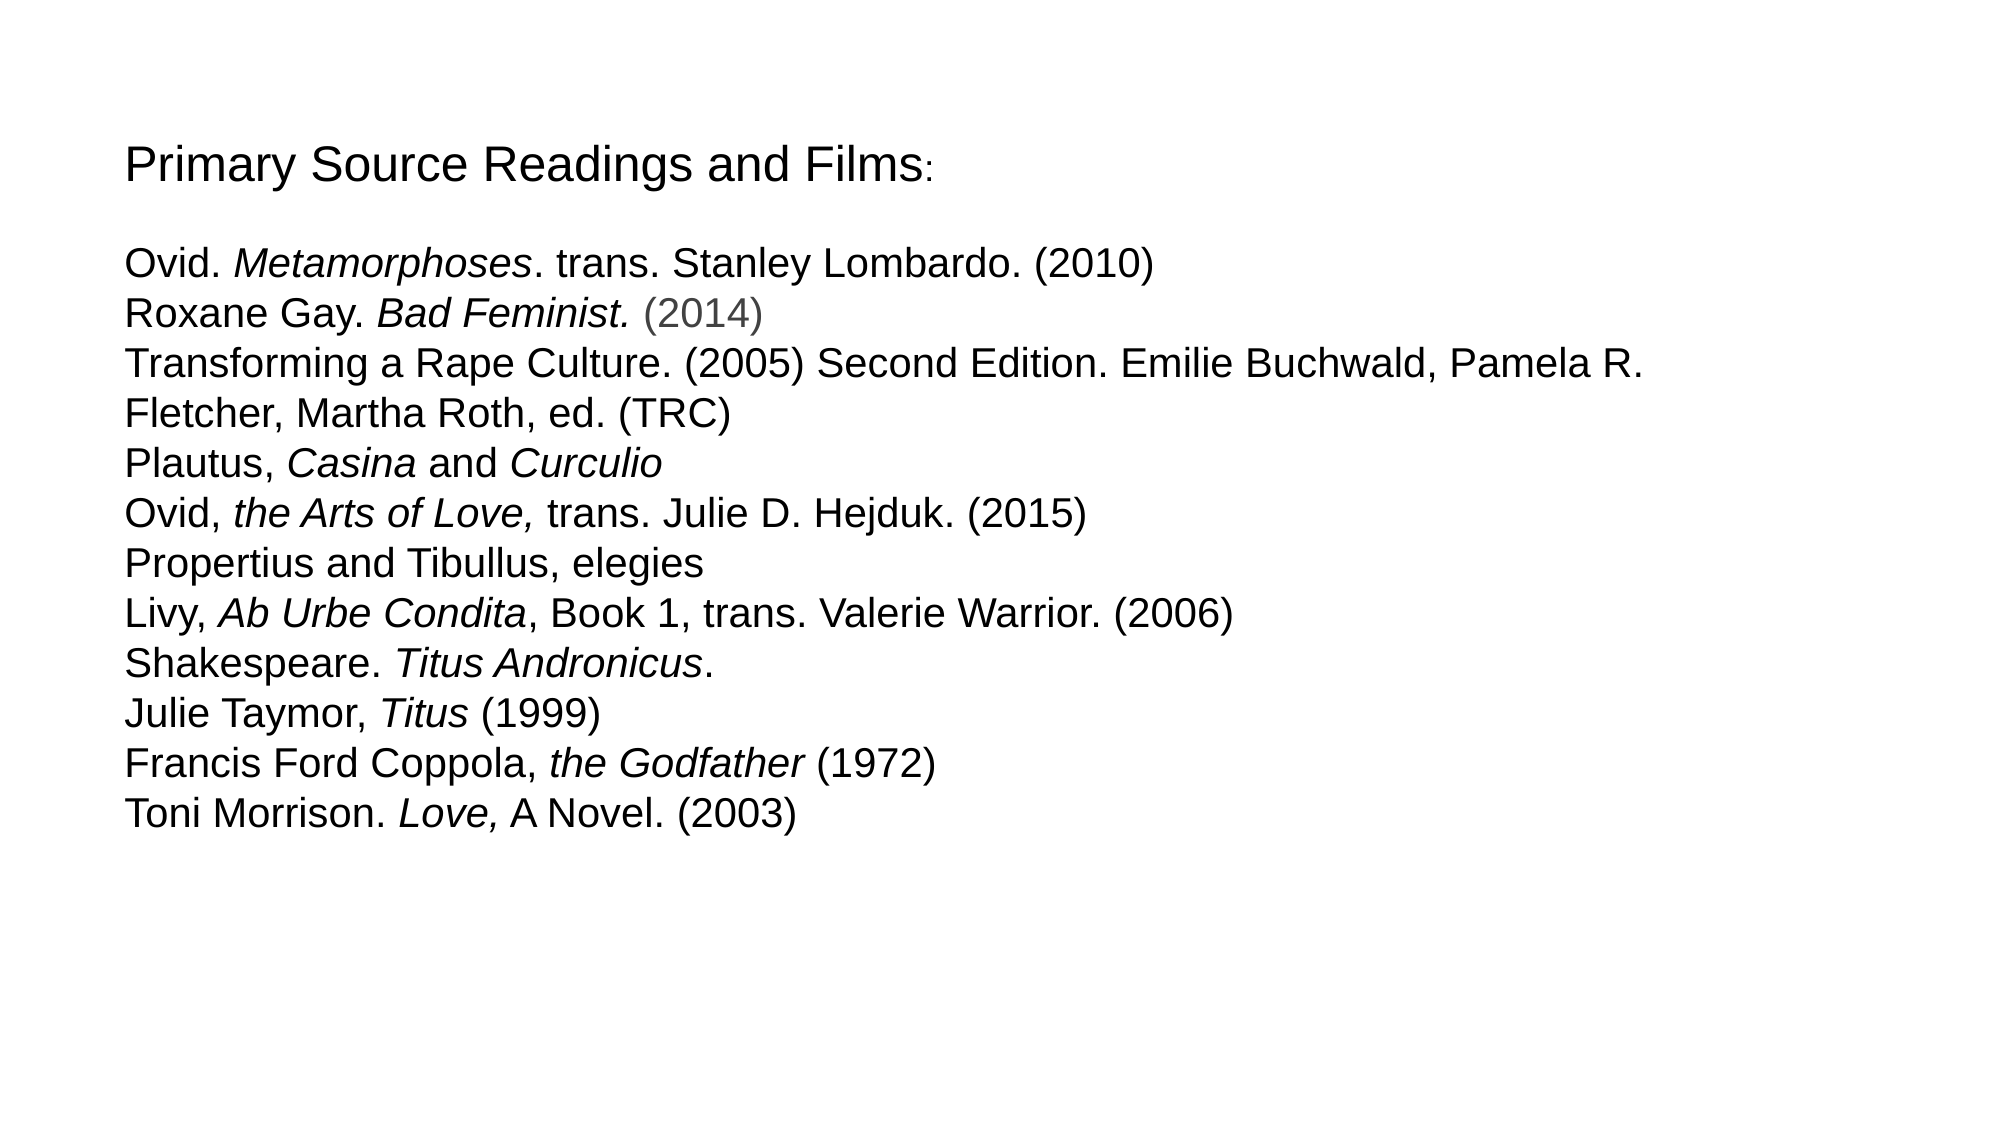

Primary Source Readings and Films:

Ovid. Metamorphoses. trans. Stanley Lombardo. (2010)
Roxane Gay. Bad Feminist. (2014)
Transforming a Rape Culture. (2005) Second Edition. Emilie Buchwald, Pamela R. Fletcher, Martha Roth, ed. (TRC)
Plautus, Casina and Curculio
Ovid, the Arts of Love, trans. Julie D. Hejduk. (2015)
Propertius and Tibullus, elegies
Livy, Ab Urbe Condita, Book 1, trans. Valerie Warrior. (2006)
Shakespeare. Titus Andronicus.
Julie Taymor, Titus (1999)
Francis Ford Coppola, the Godfather (1972)
Toni Morrison. Love, A Novel. (2003)